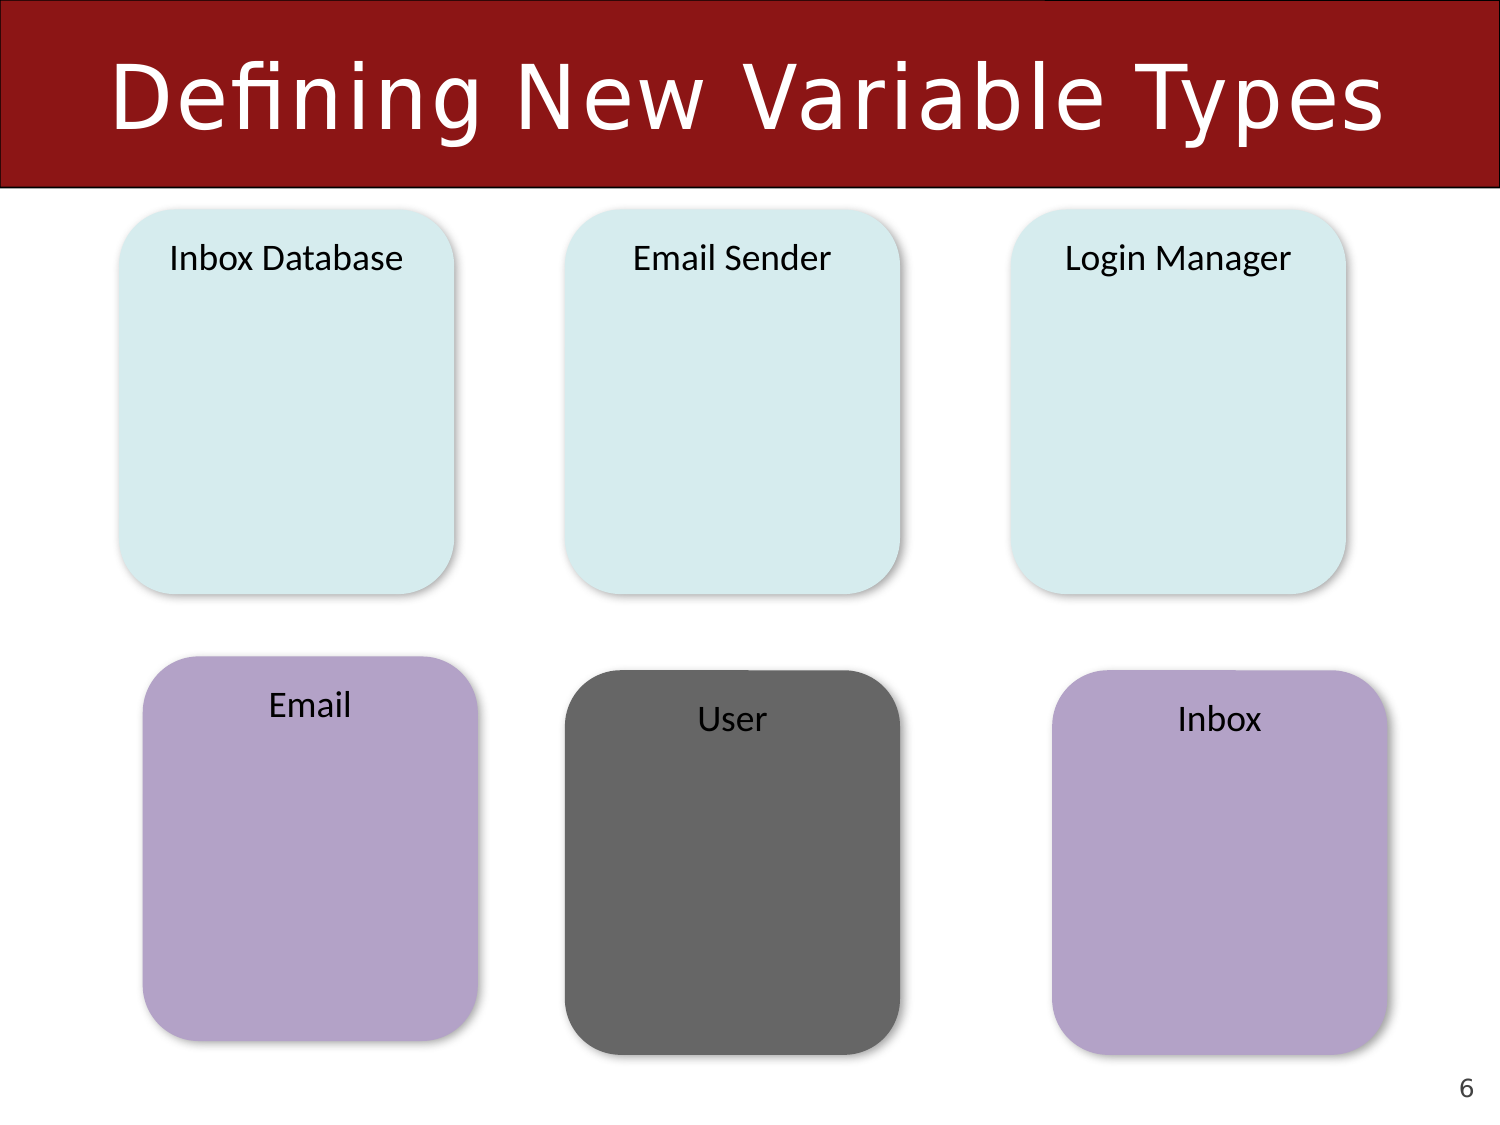

# Defining New Variable Types
Email Sender
Login Manager
Inbox Database
Email
User
Inbox